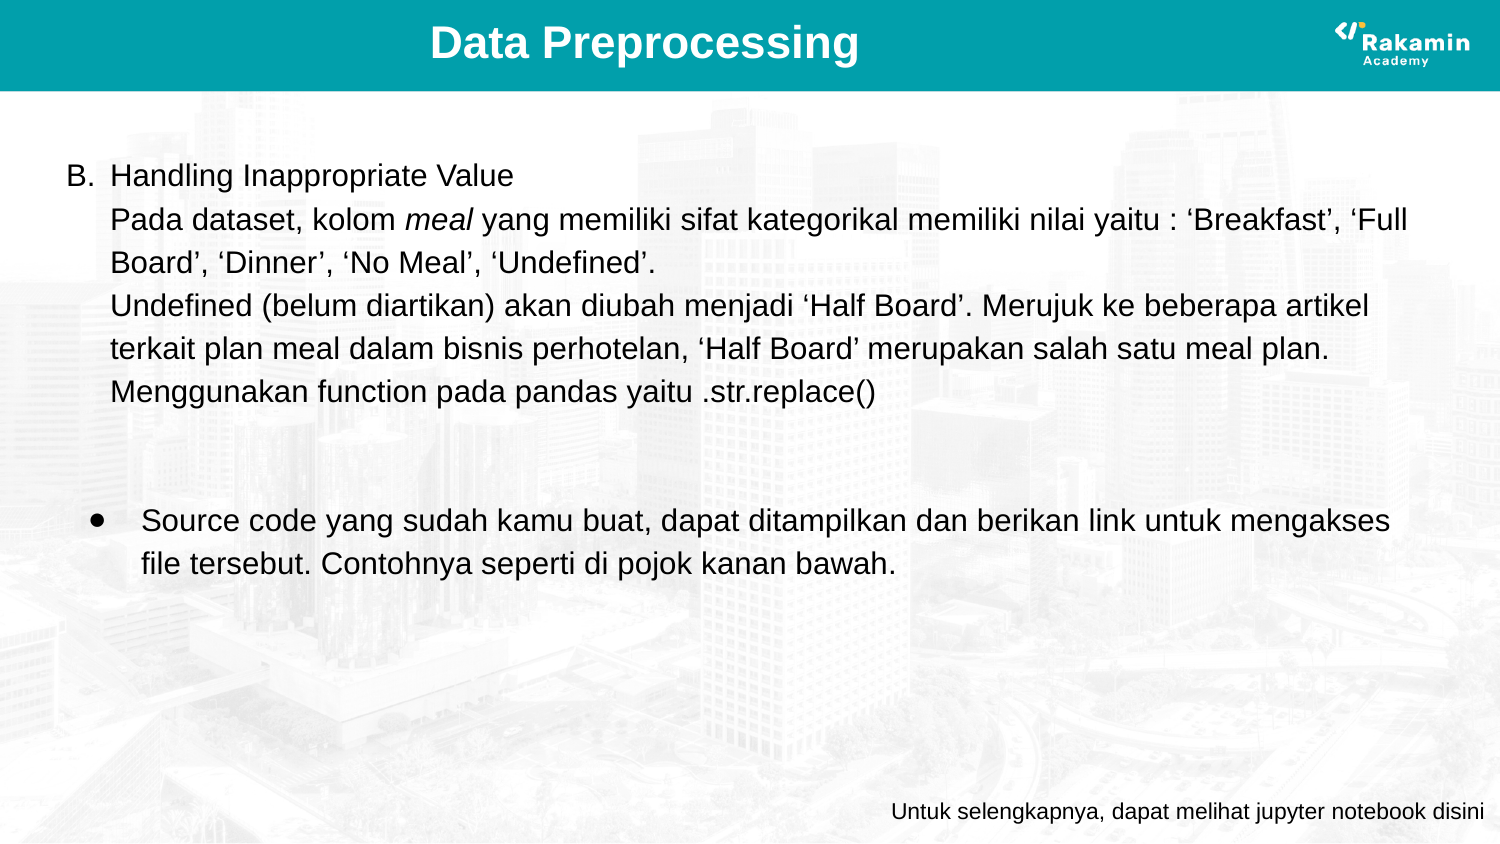

# Data Preprocessing
Handling Inappropriate Value
Pada dataset, kolom meal yang memiliki sifat kategorikal memiliki nilai yaitu : ‘Breakfast’, ‘Full Board’, ‘Dinner’, ‘No Meal’, ‘Undefined’.
Undefined (belum diartikan) akan diubah menjadi ‘Half Board’. Merujuk ke beberapa artikel terkait plan meal dalam bisnis perhotelan, ‘Half Board’ merupakan salah satu meal plan.
Menggunakan function pada pandas yaitu .str.replace()

Source code yang sudah kamu buat, dapat ditampilkan dan berikan link untuk mengakses file tersebut. Contohnya seperti di pojok kanan bawah.
Untuk selengkapnya, dapat melihat jupyter notebook disini